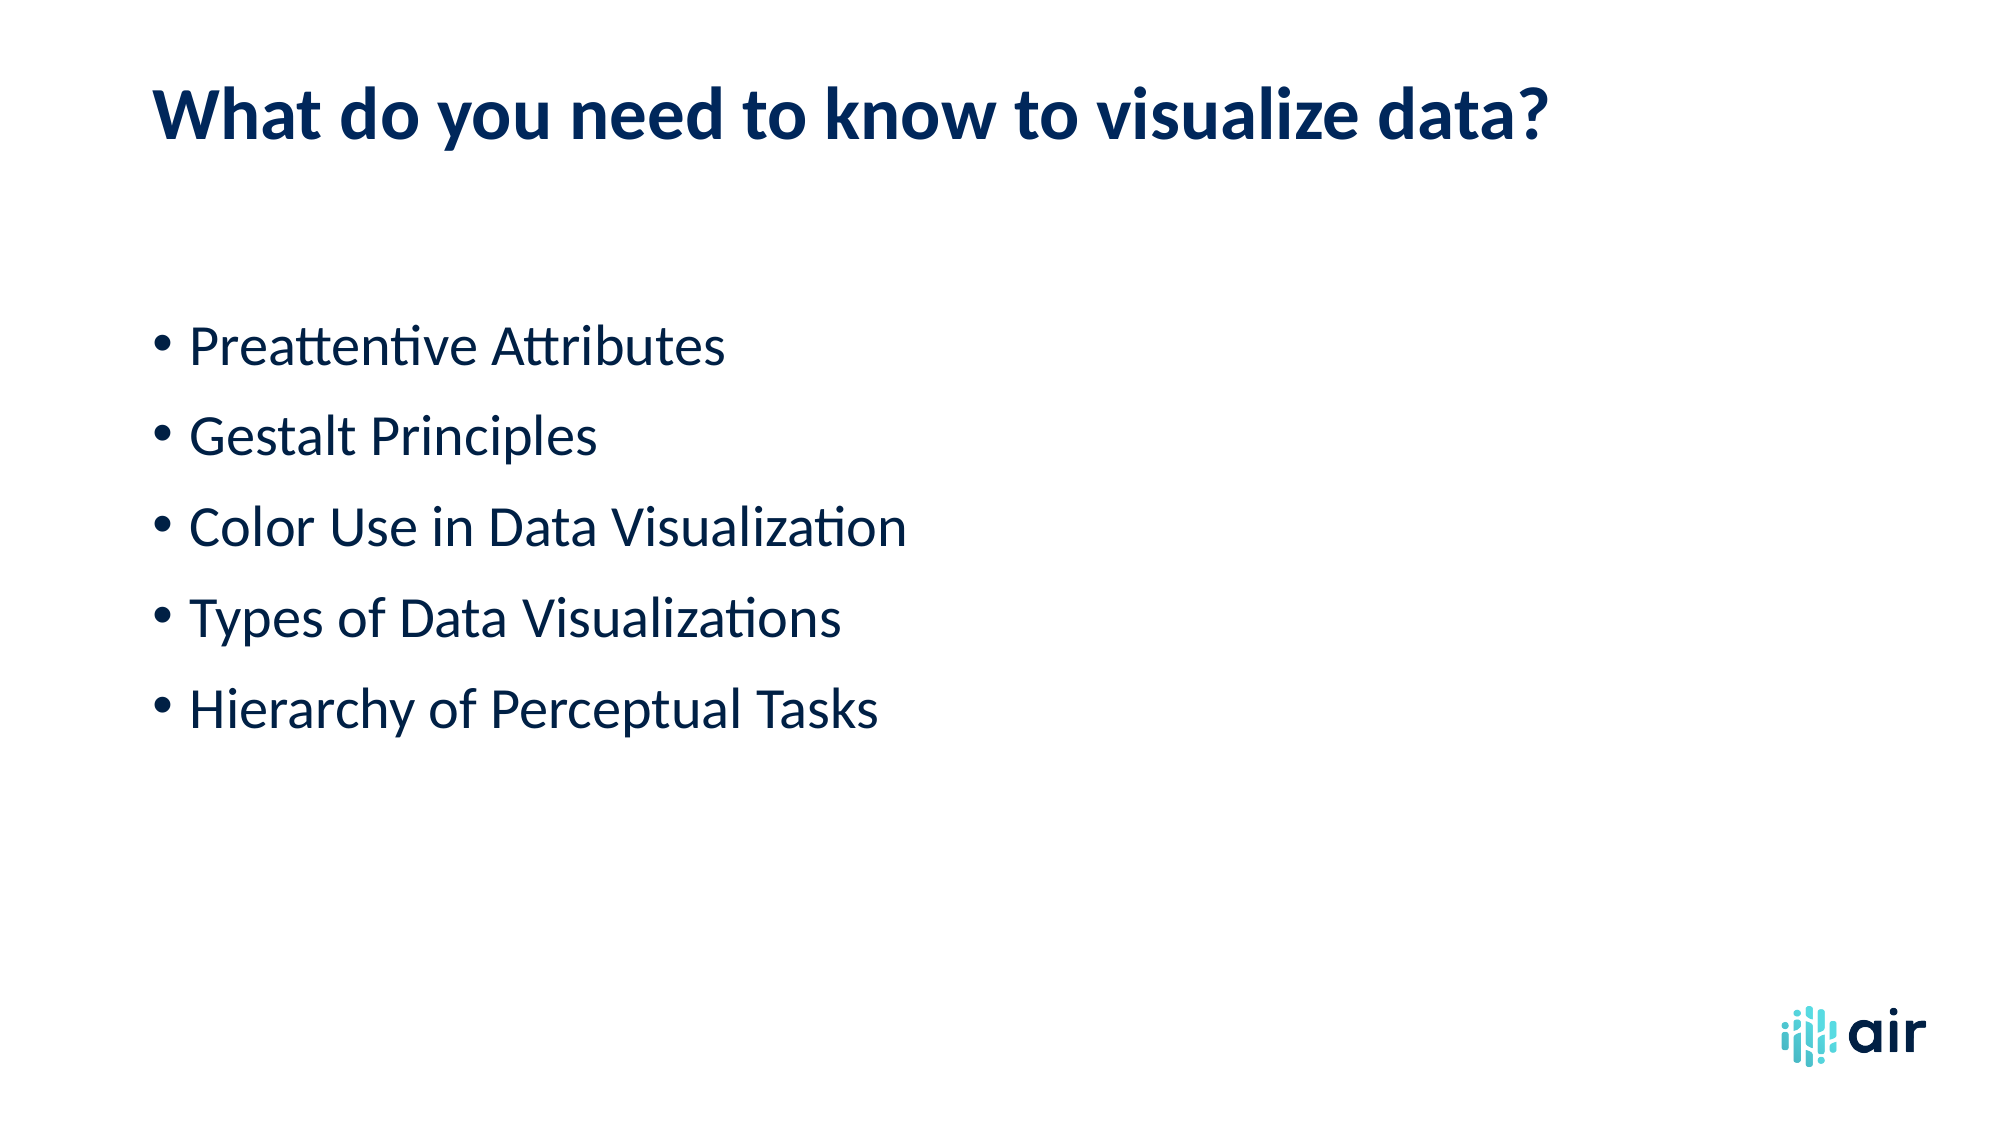

# What do you need to know to visualize data?
Preattentive Attributes
Gestalt Principles
Color Use in Data Visualization
Types of Data Visualizations
Hierarchy of Perceptual Tasks